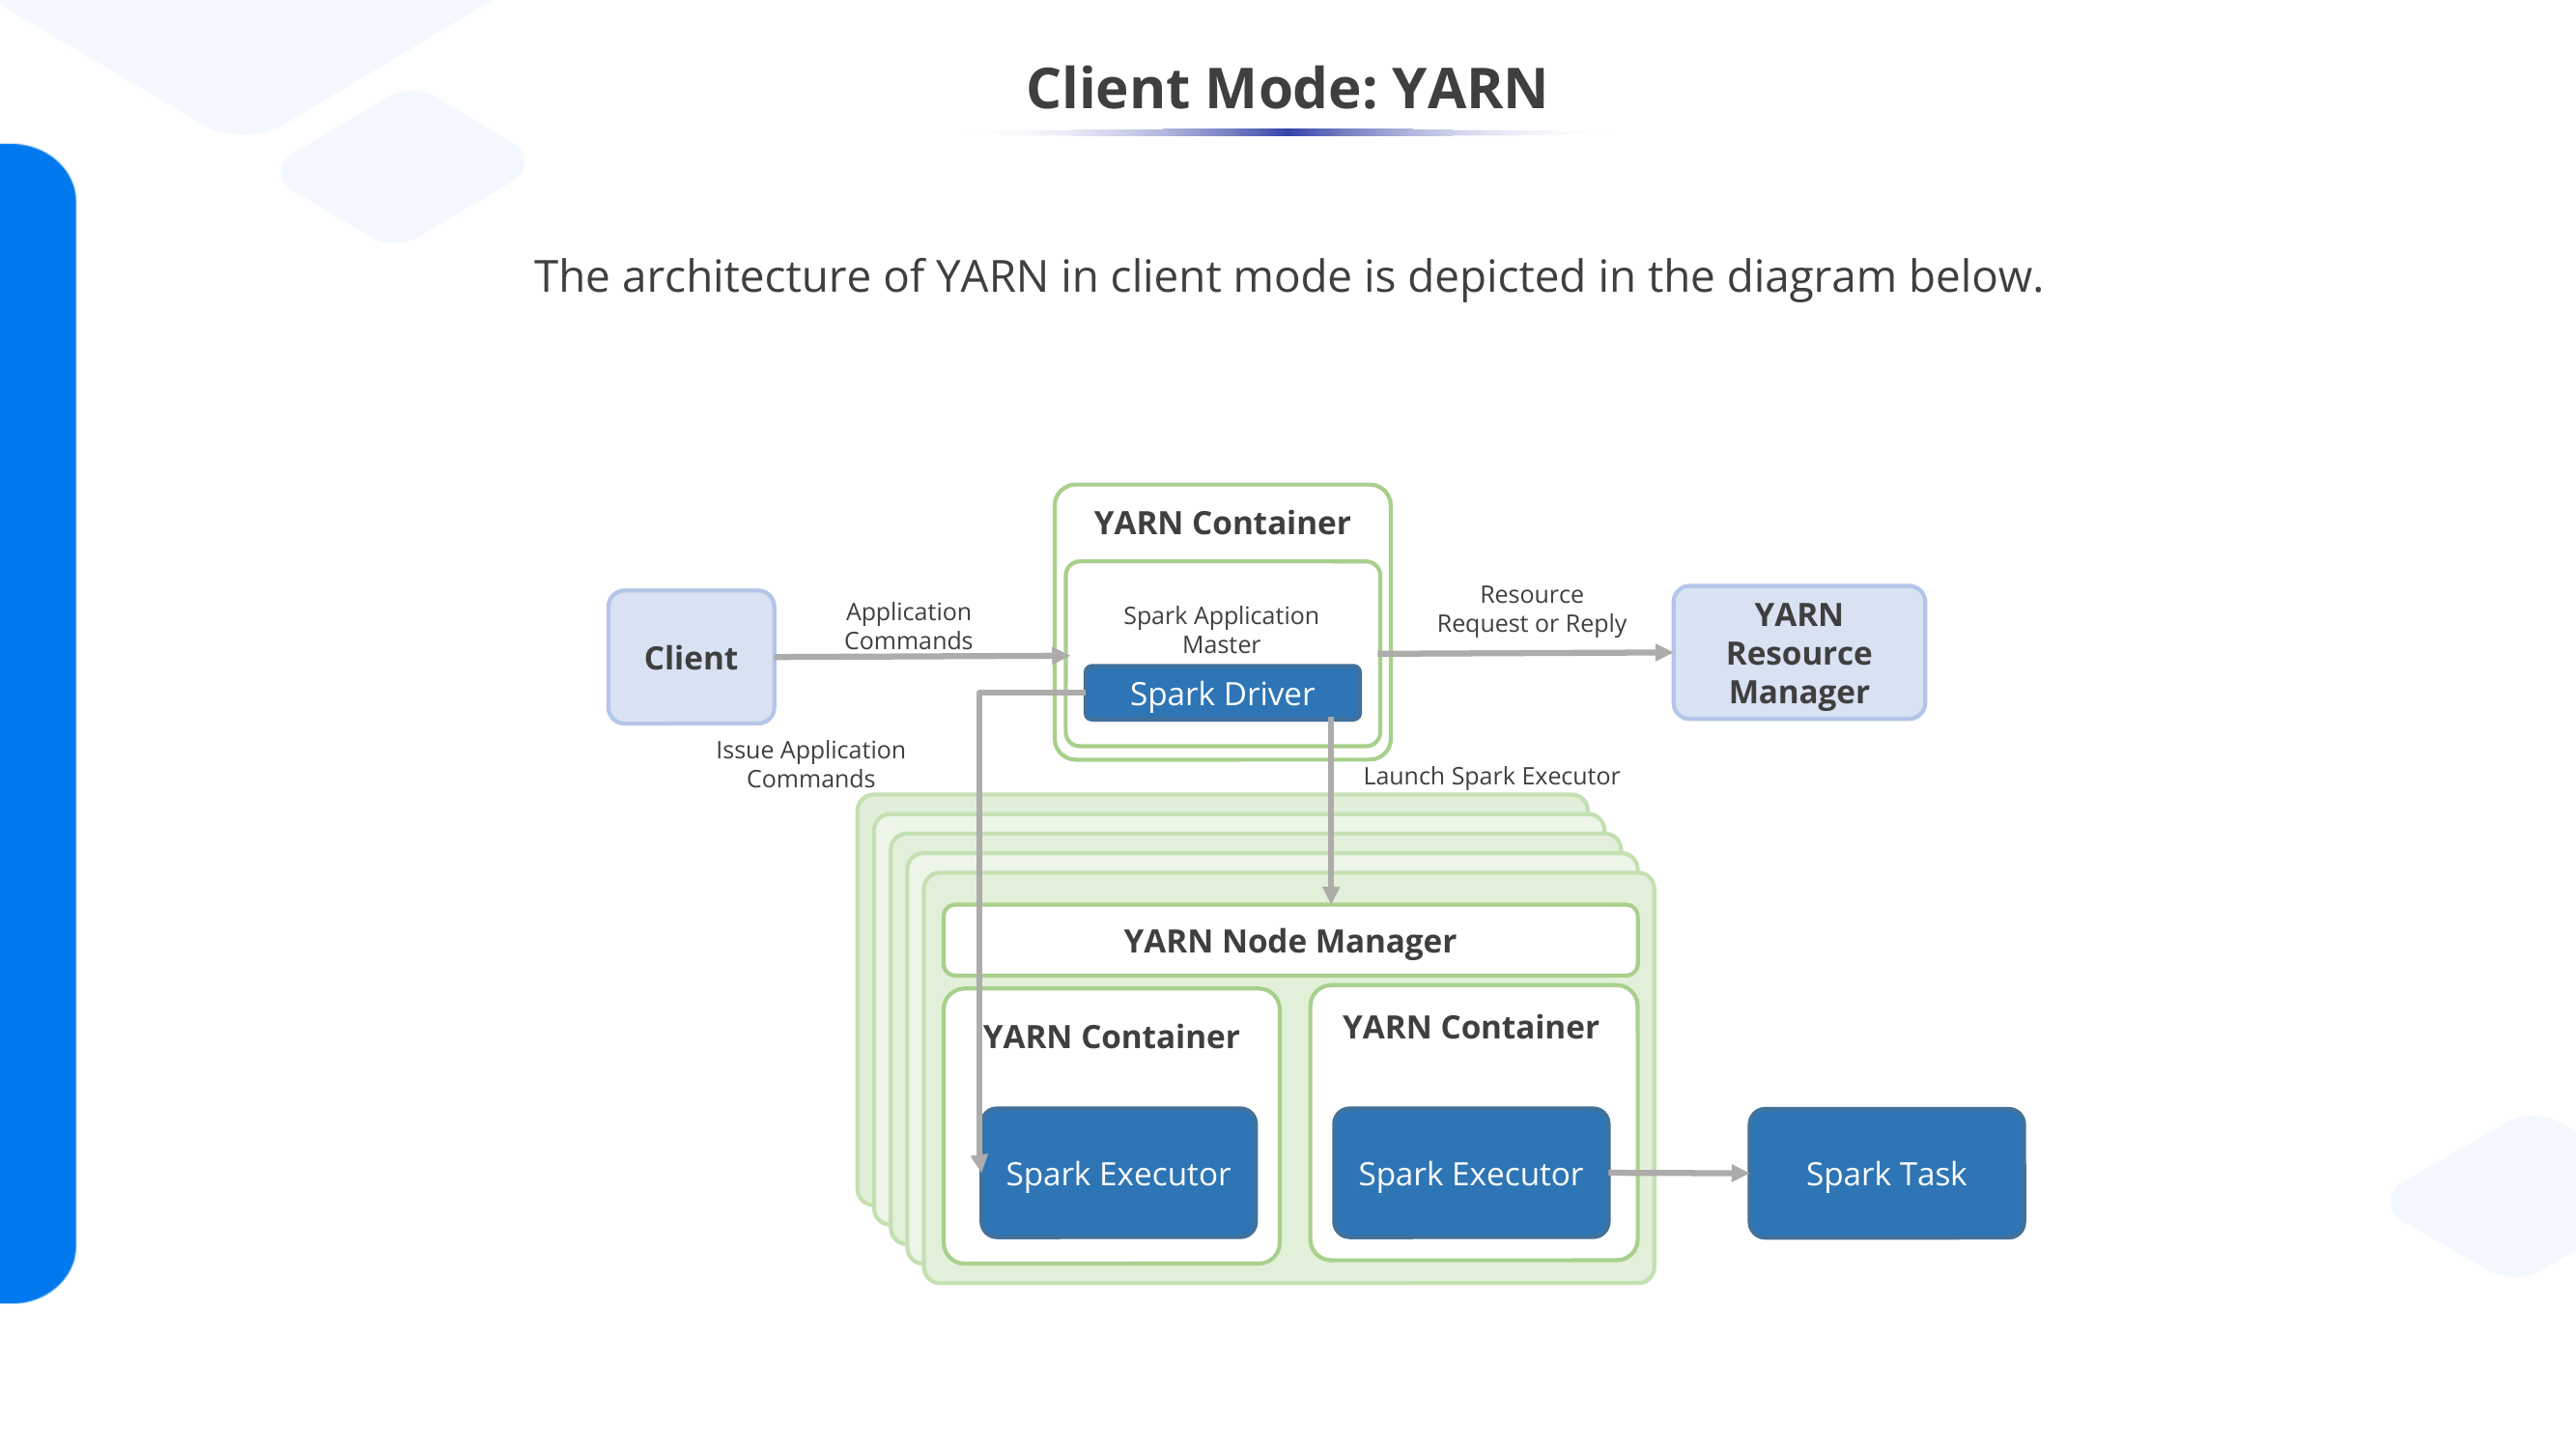

# Client Mode: YARN

The architecture of YARN in client mode is depicted in the diagram below.

YARN Container

Resource
Request or Reply
YARN Resource Manager
Application
Commands
Client
Spark Application Master
Spark Driver
Issue Application Commands
Launch Spark Executor

YARN Node Manager

YARN Container
YARN Container
Spark Executor
Spark Executor
Spark Task